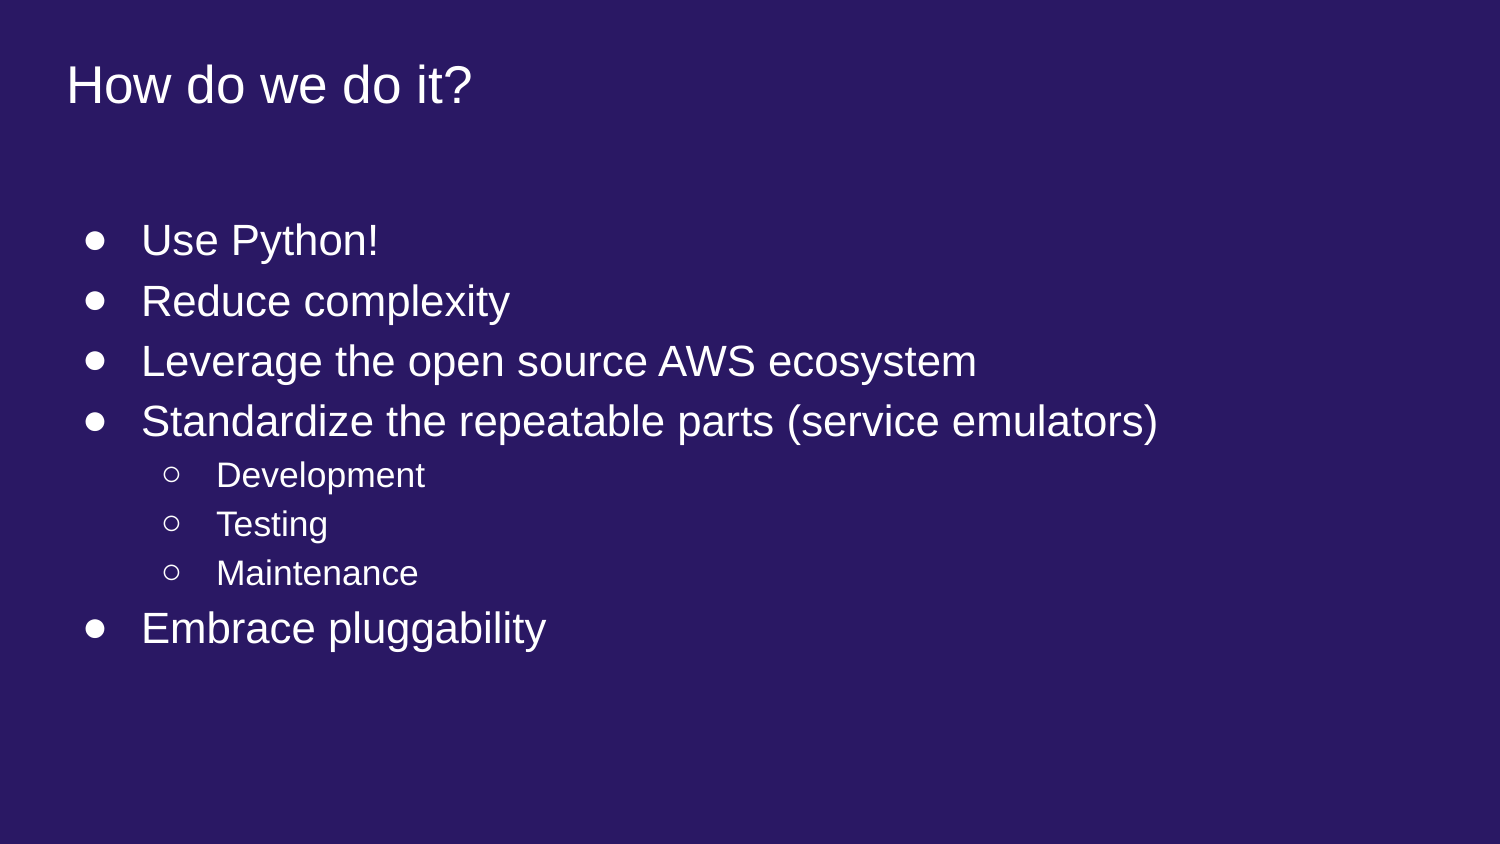

# How do we do it?

Use Python!
Reduce complexity
Leverage the open source AWS ecosystem
Standardize the repeatable parts (service emulators)
Development
Testing
Maintenance
Embrace pluggability